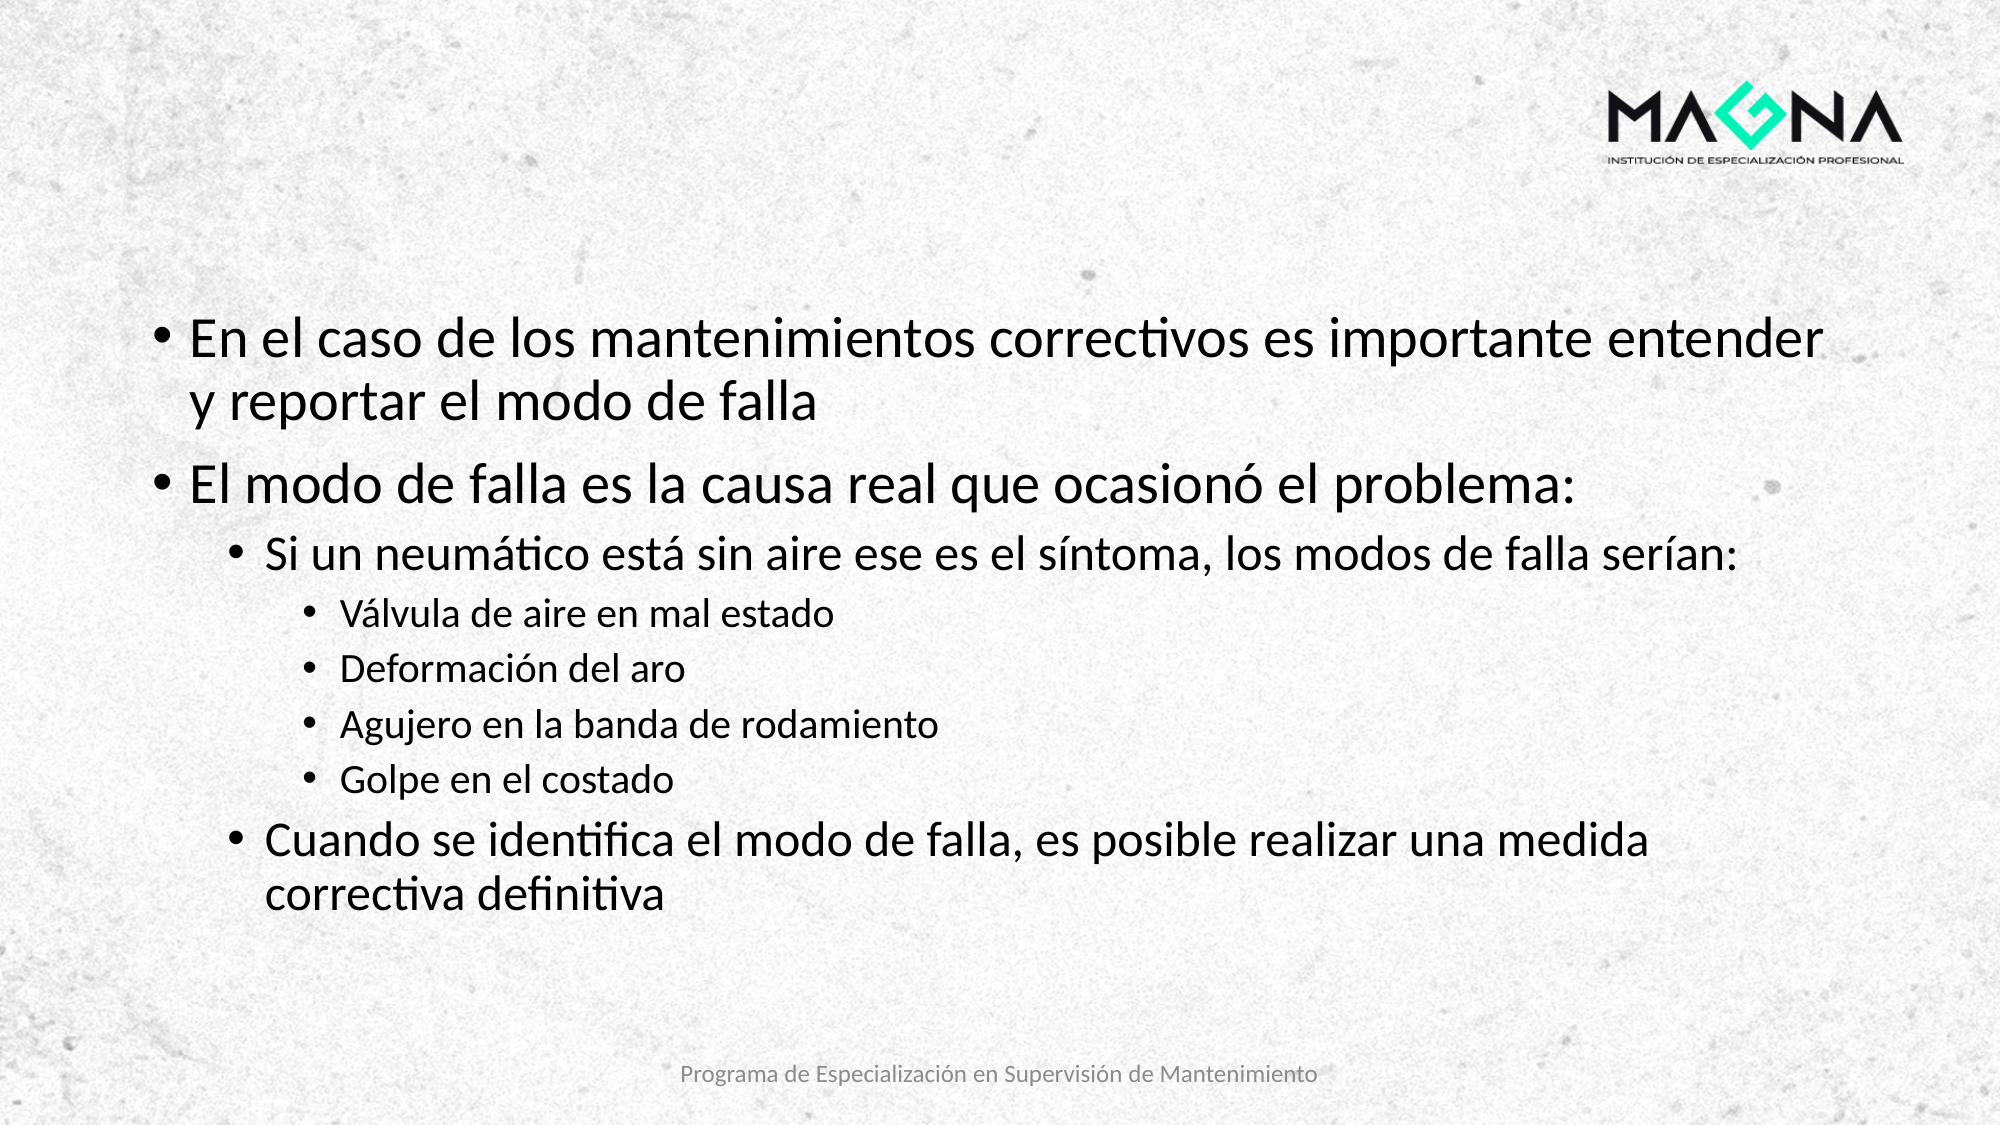

#
En el caso de los mantenimientos correctivos es importante entender y reportar el modo de falla
El modo de falla es la causa real que ocasionó el problema:
Si un neumático está sin aire ese es el síntoma, los modos de falla serían:
Válvula de aire en mal estado
Deformación del aro
Agujero en la banda de rodamiento
Golpe en el costado
Cuando se identifica el modo de falla, es posible realizar una medida correctiva definitiva